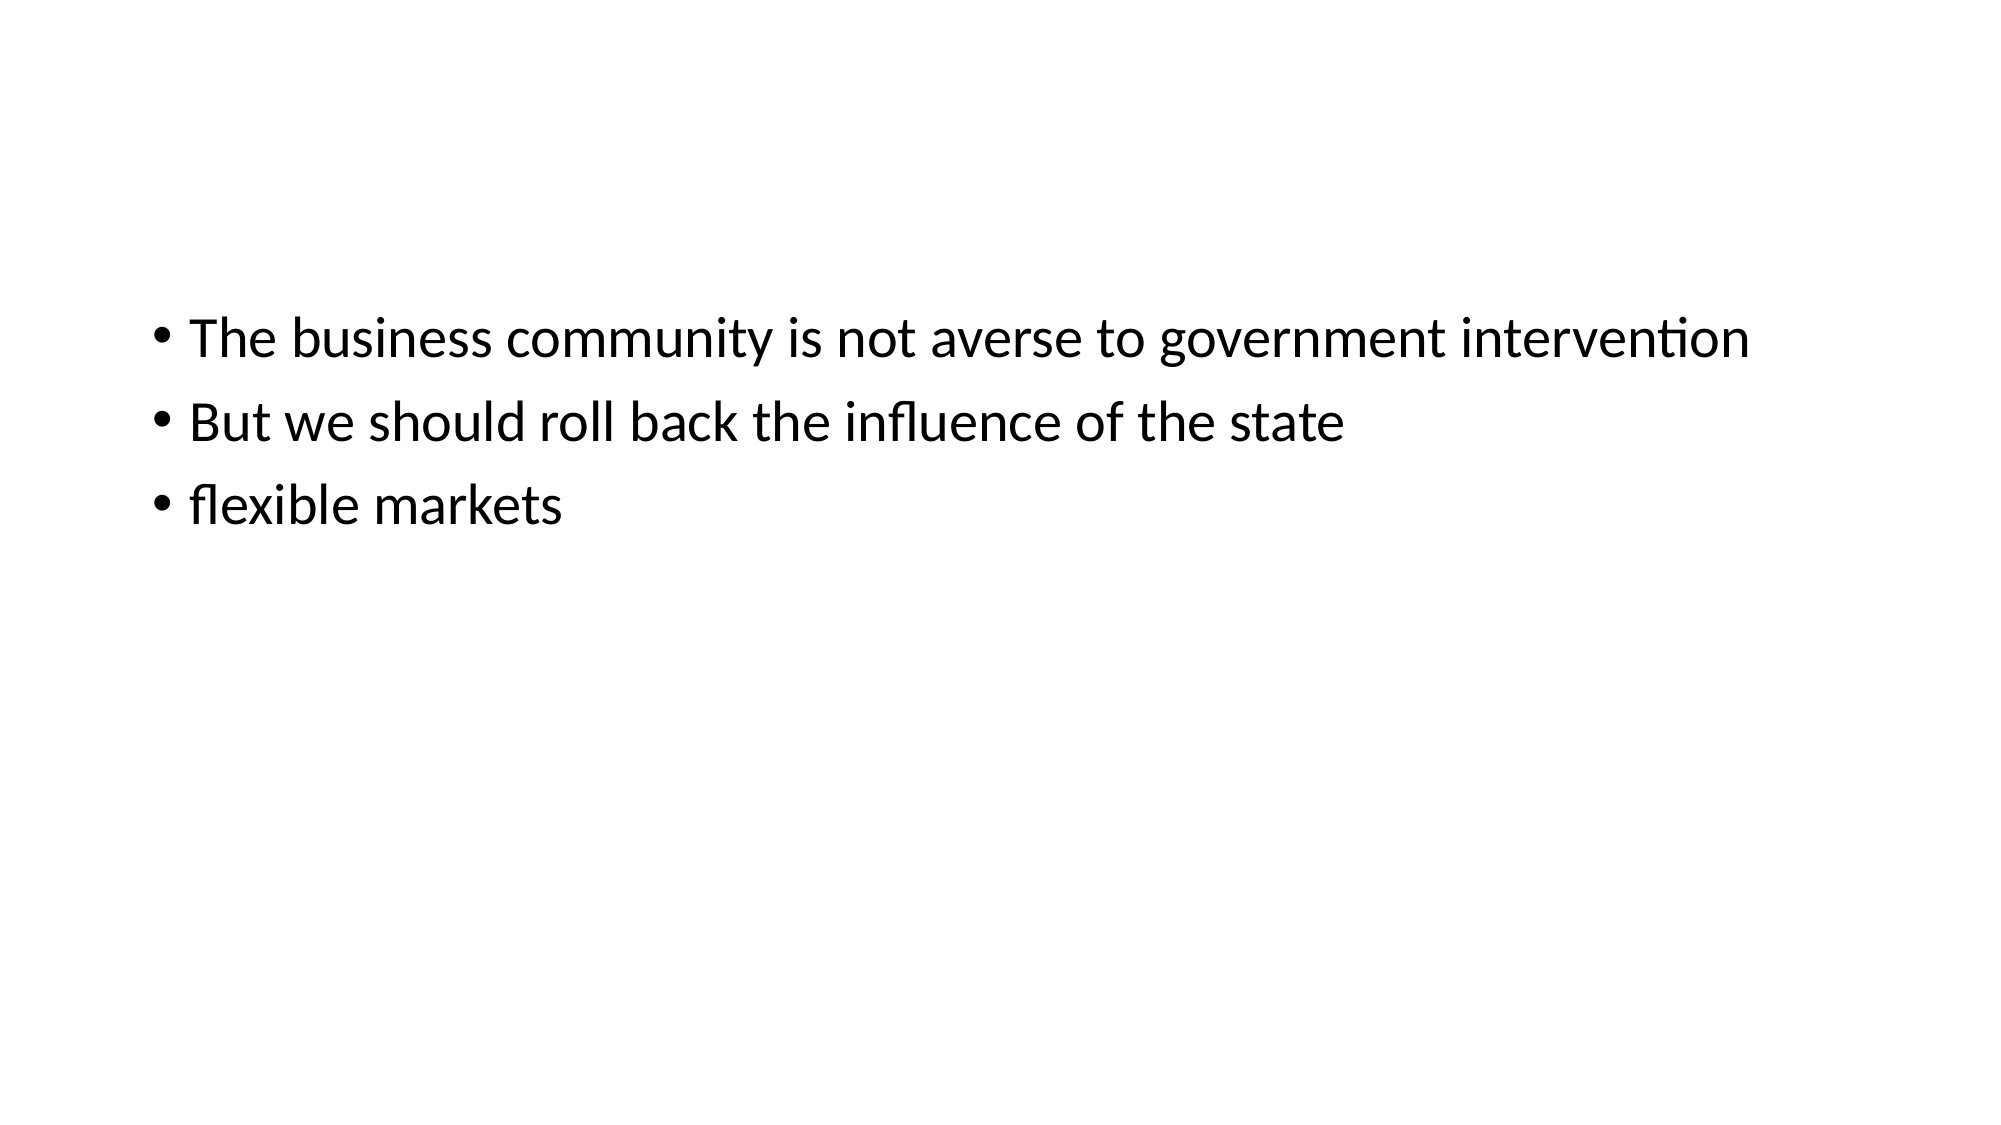

#
The business community is not averse to government intervention
But we should roll back the influence of the state
flexible markets